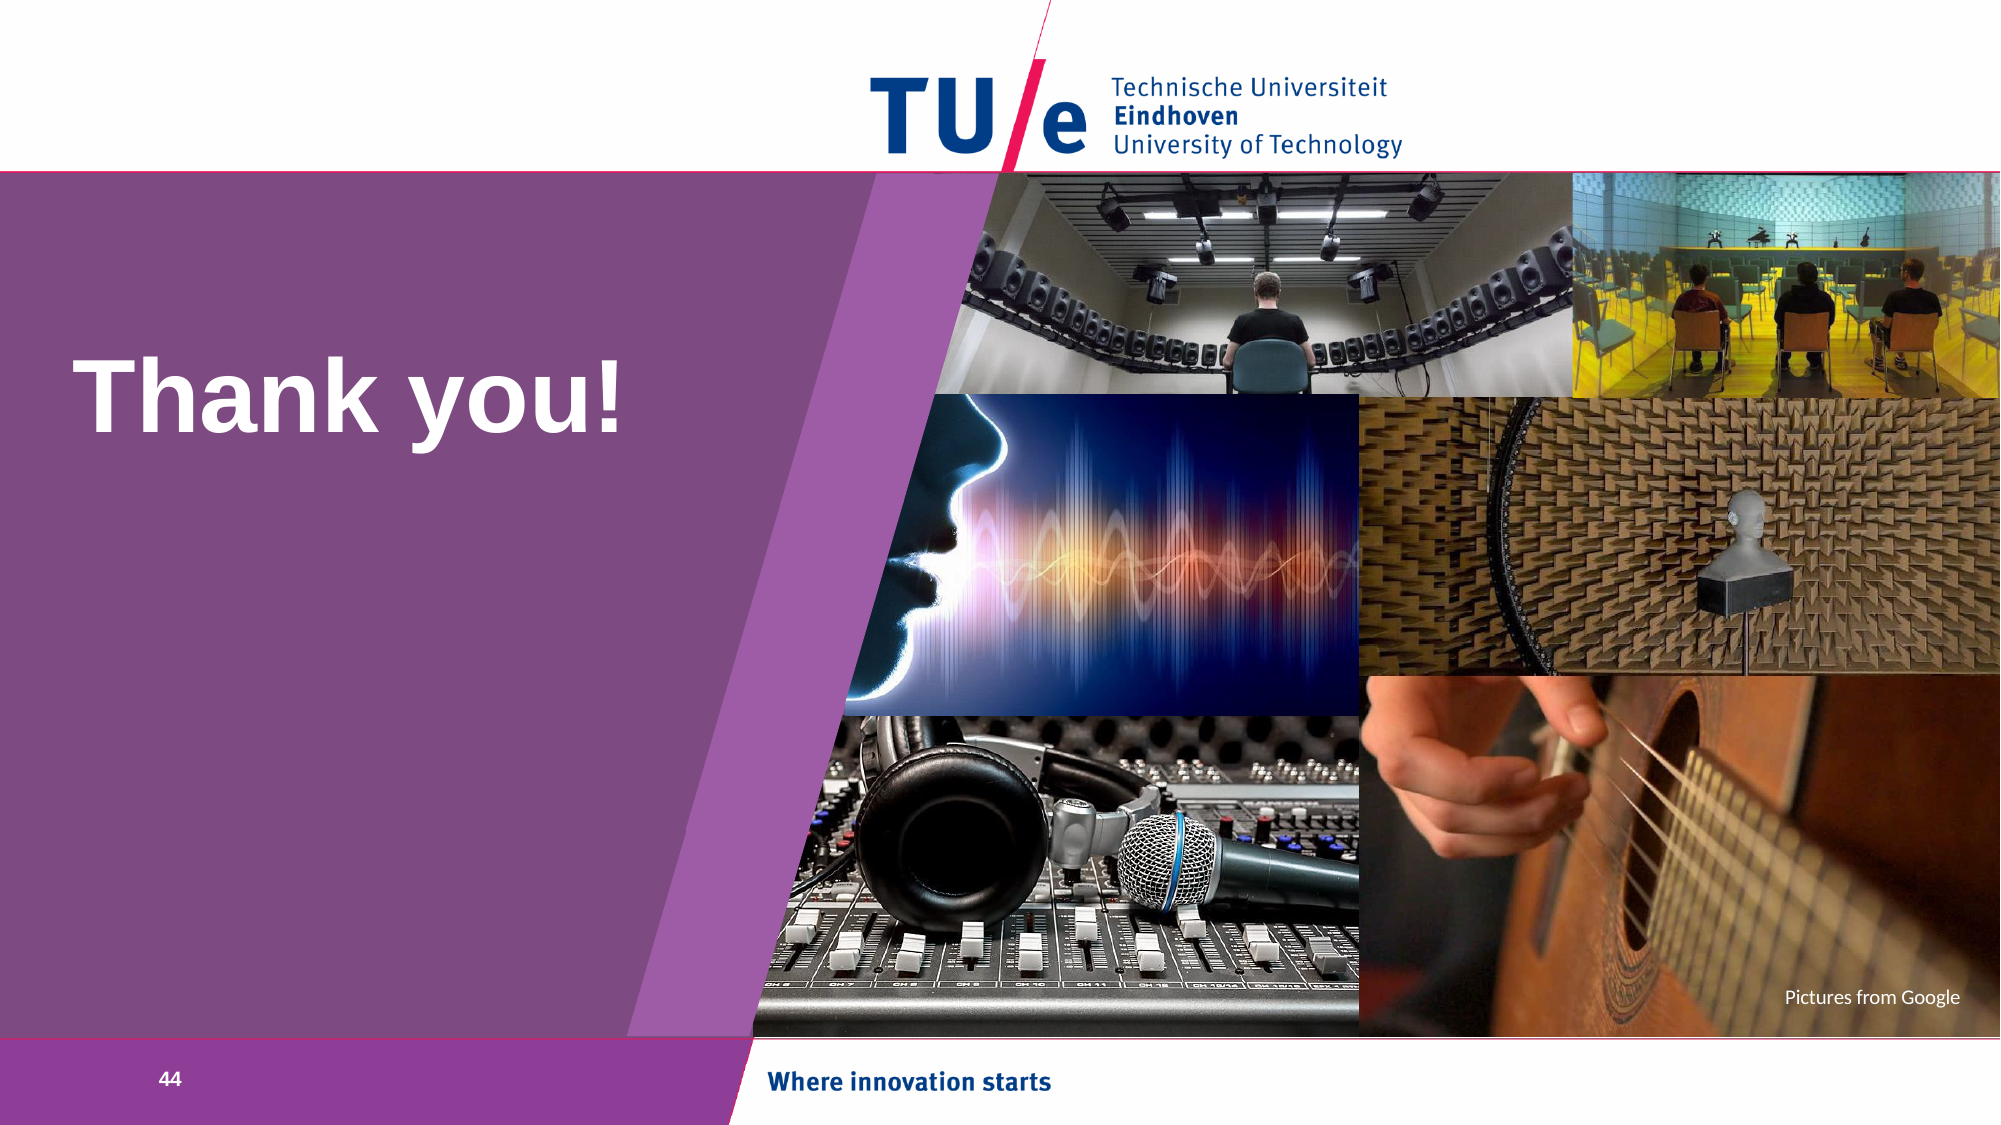

# Thank you!

Pictures from Google
44